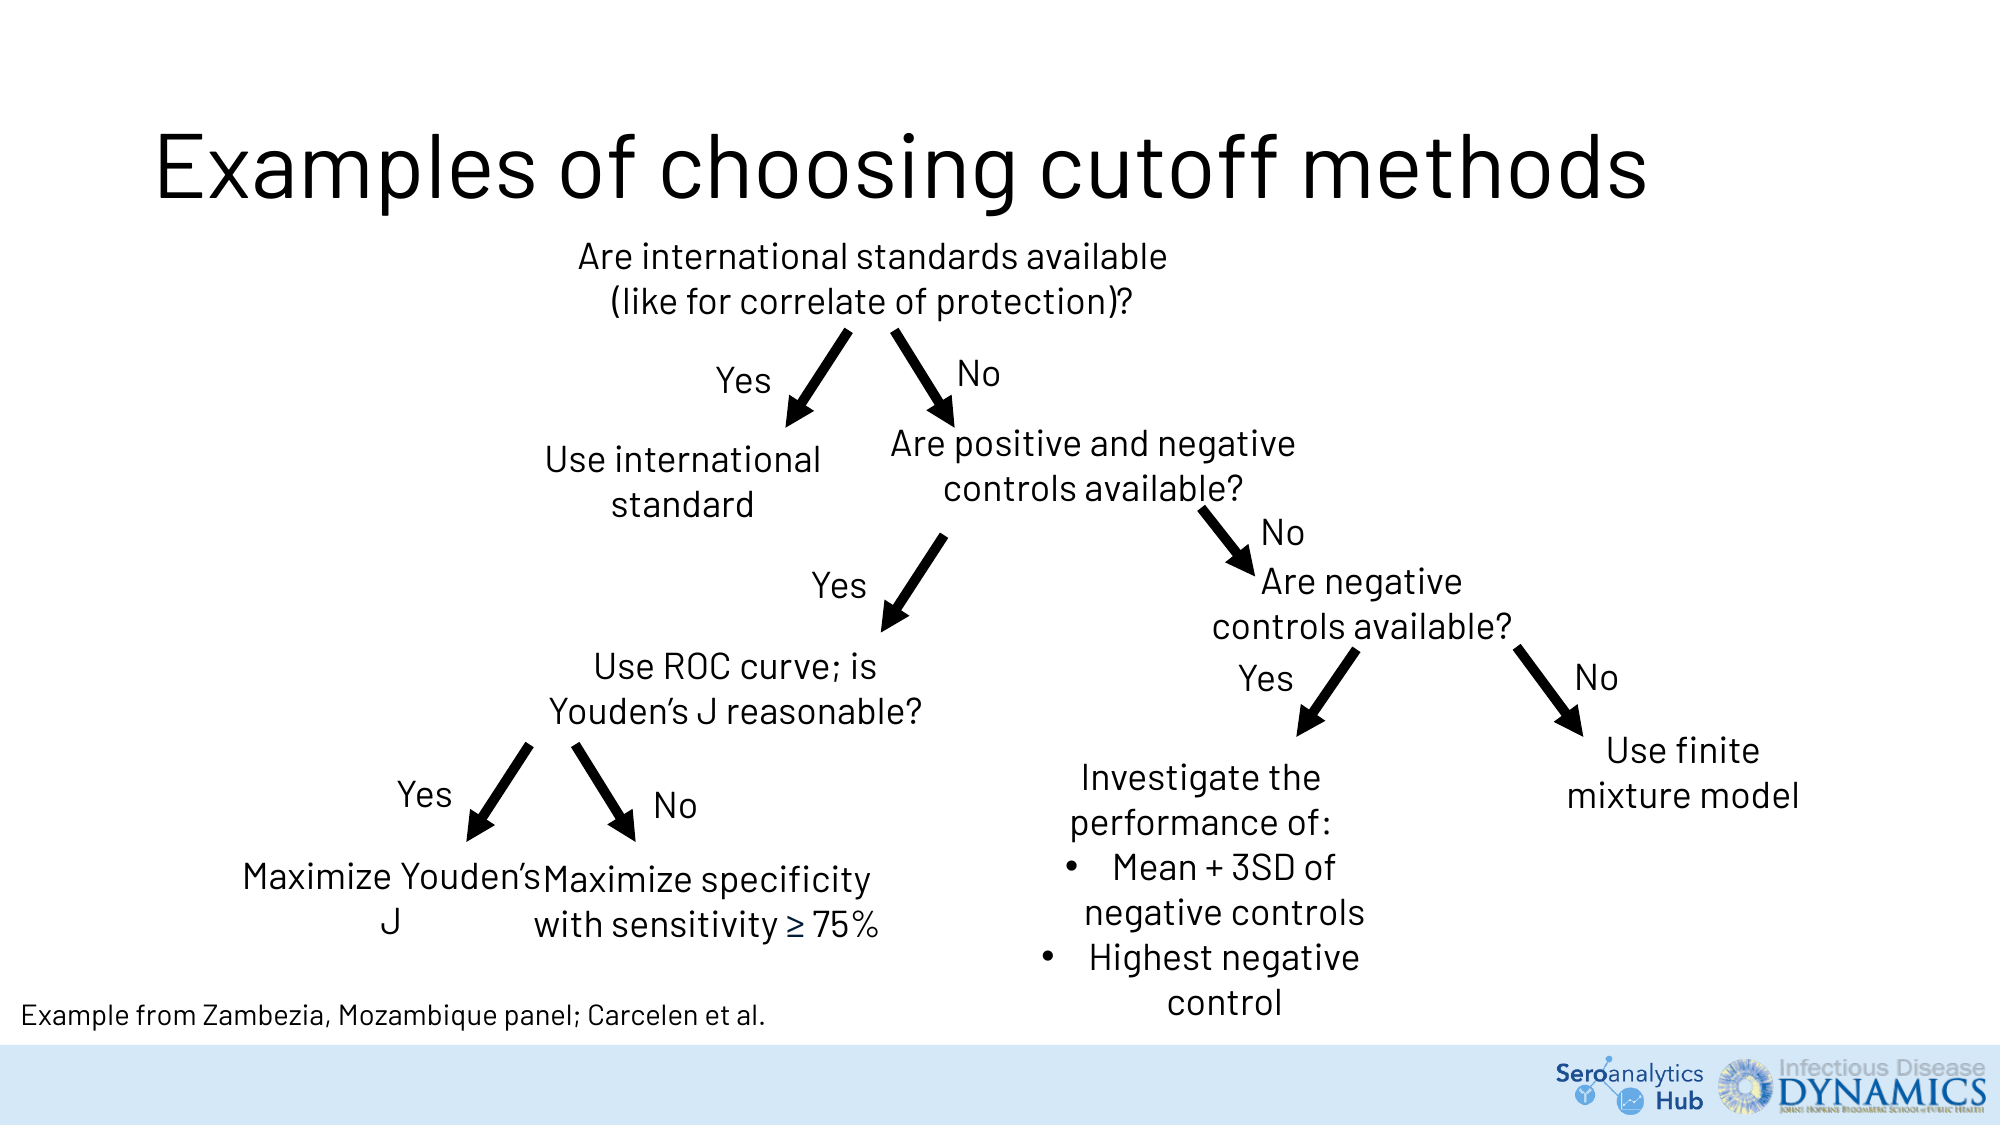

# Examples of choosing cutoff methods
Are international standards available (like for correlate of protection)?
No
Yes
Are positive and negative controls available?
Use international standard
No
Are negative controls available?
Yes
Use ROC curve; is Youden’s J reasonable?
No
Yes
Use finite mixture model
Investigate the performance of:
Mean + 3SD of negative controls
Highest negative control
Yes
No
Maximize Youden’s J
Maximize specificity with sensitivity ≥ 75%
Example from Zambezia, Mozambique panel; Carcelen et al.